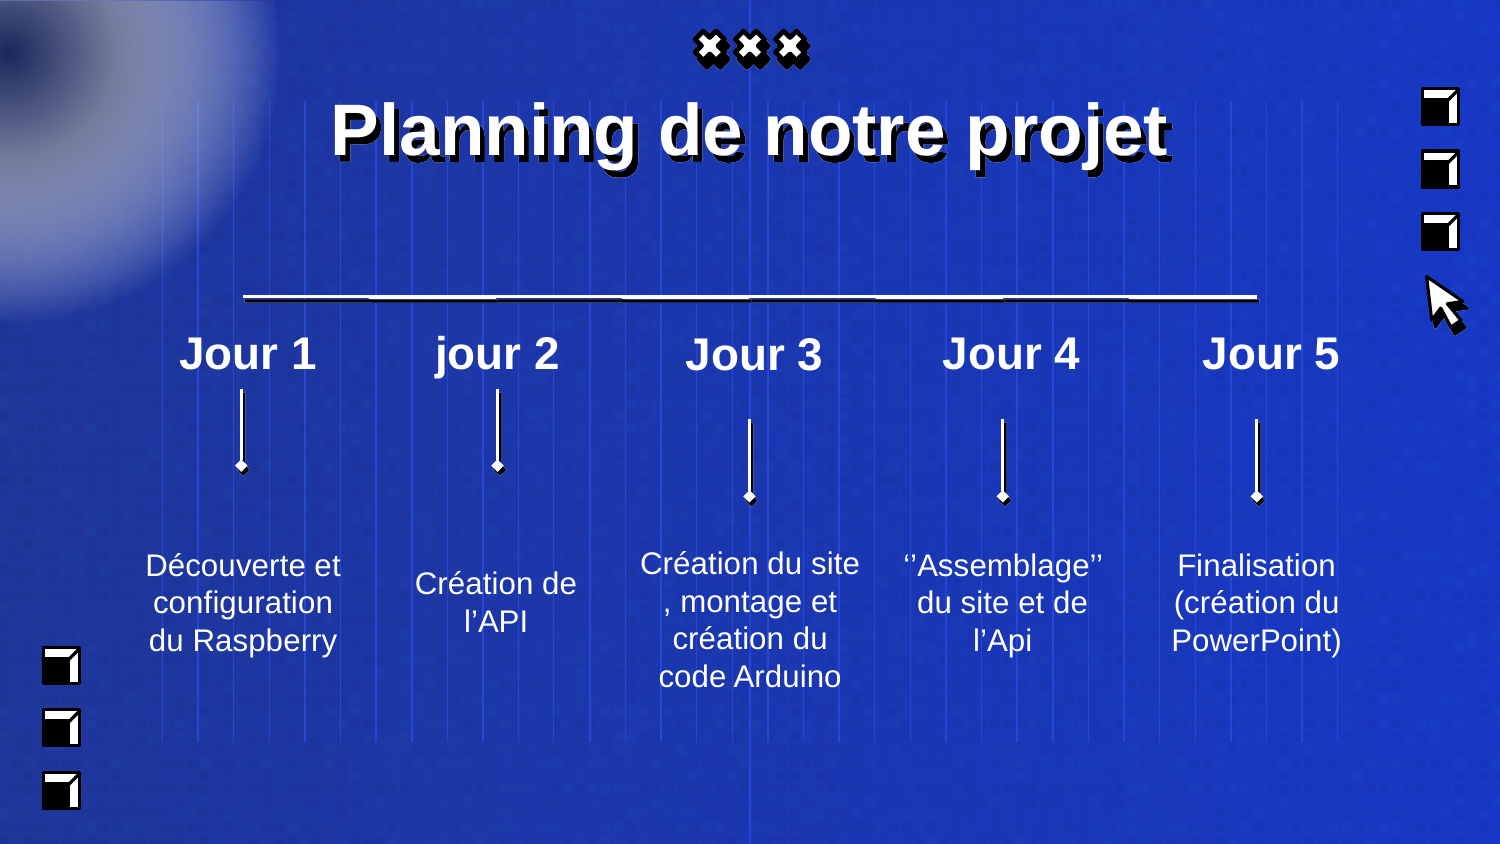

# Planning de notre projet
Jour 1
jour 2
Jour 4
Jour 5
Jour 3
Découverte et
configuration du Raspberry
Création de l’API
‘’Assemblage’’ du site et de l’Api
Finalisation (création du PowerPoint)
Création du site , montage et création du code Arduino